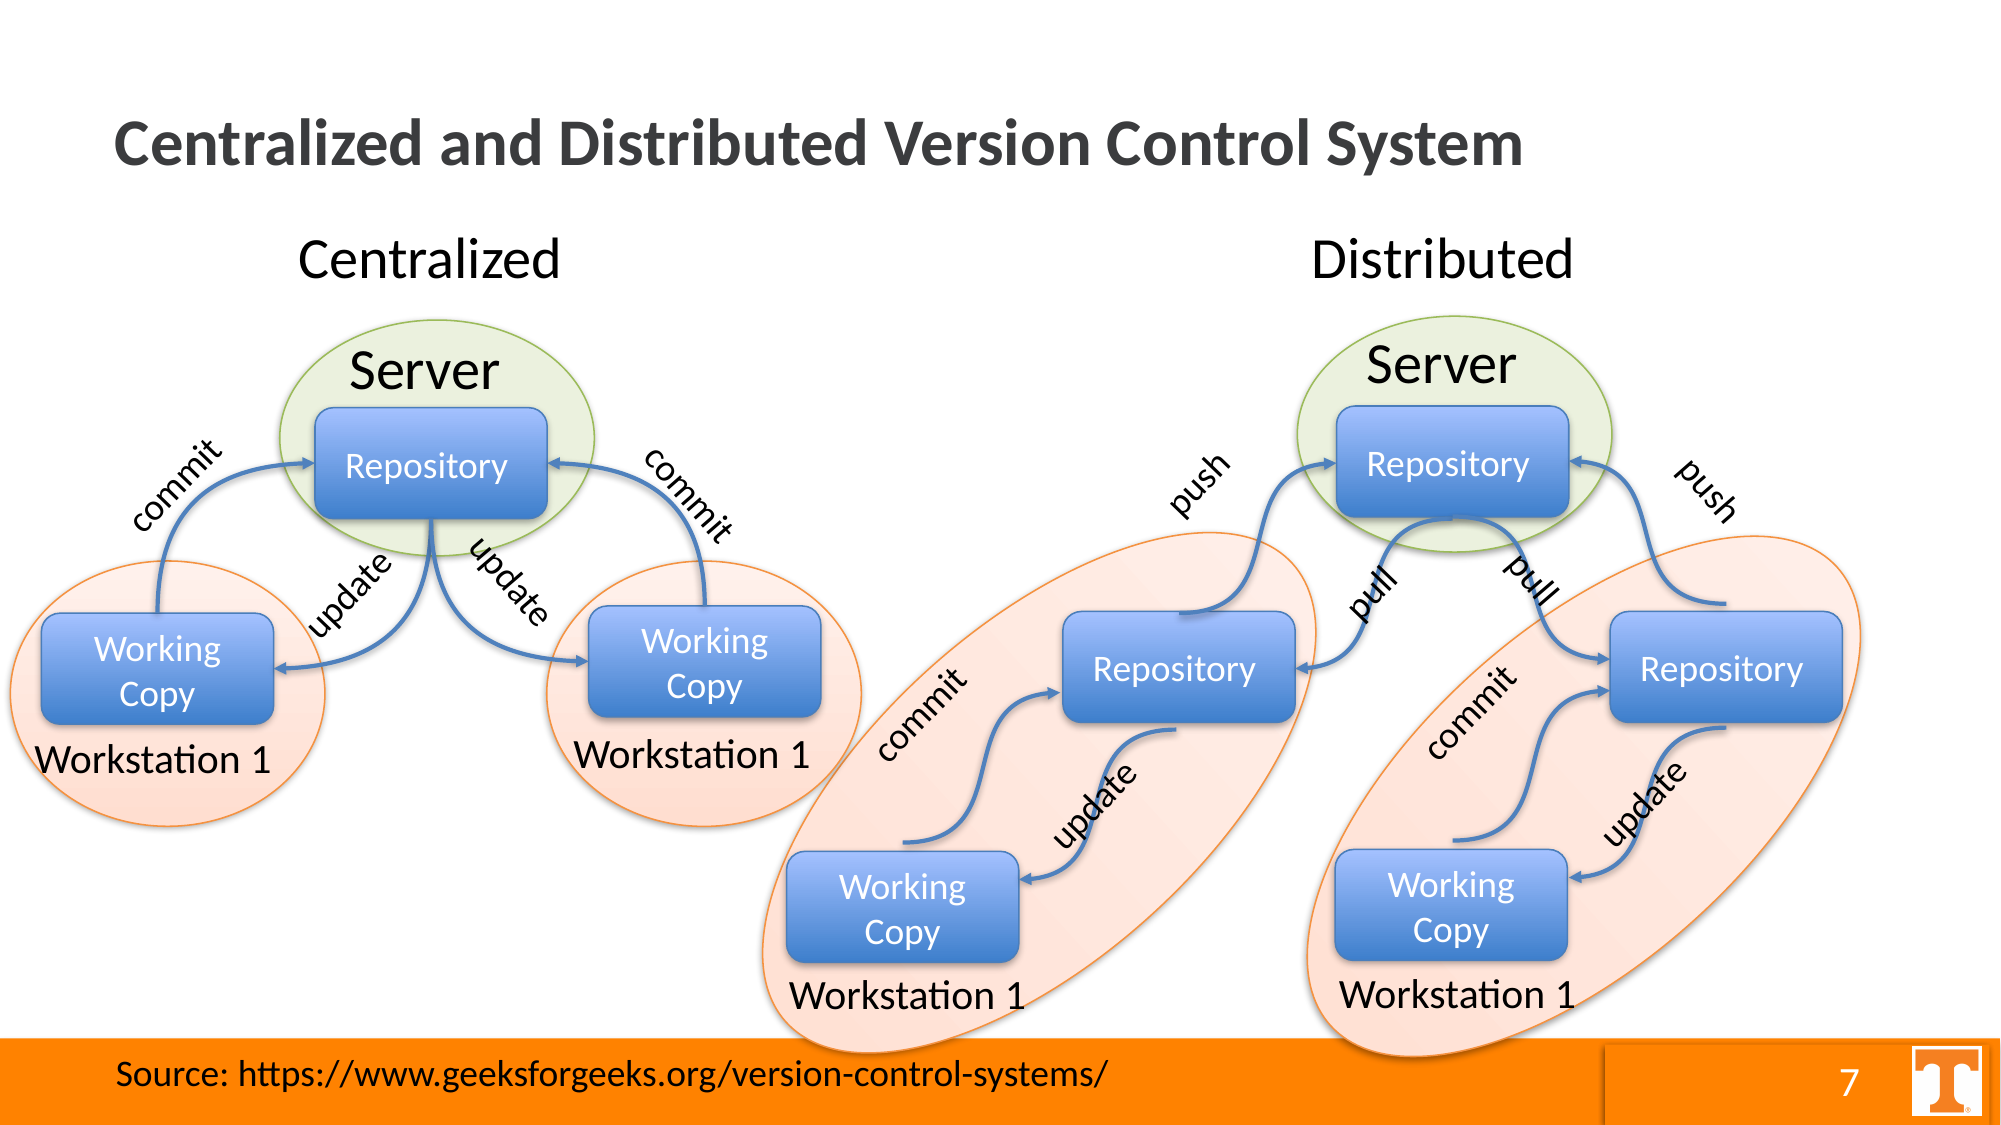

# Centralized and Distributed Version Control System
Centralized
Distributed

Server
Repository
push
push
pull
pull
Repository
Repository
commit
commit
update
update
Working Copy
Working Copy
Workstation 1
Workstation 1

Server
Repository

commit

commit
update

update
Working Copy
Working Copy
Workstation 1
Workstation 1
Source: https://www.geeksforgeeks.org/version-control-systems/
7